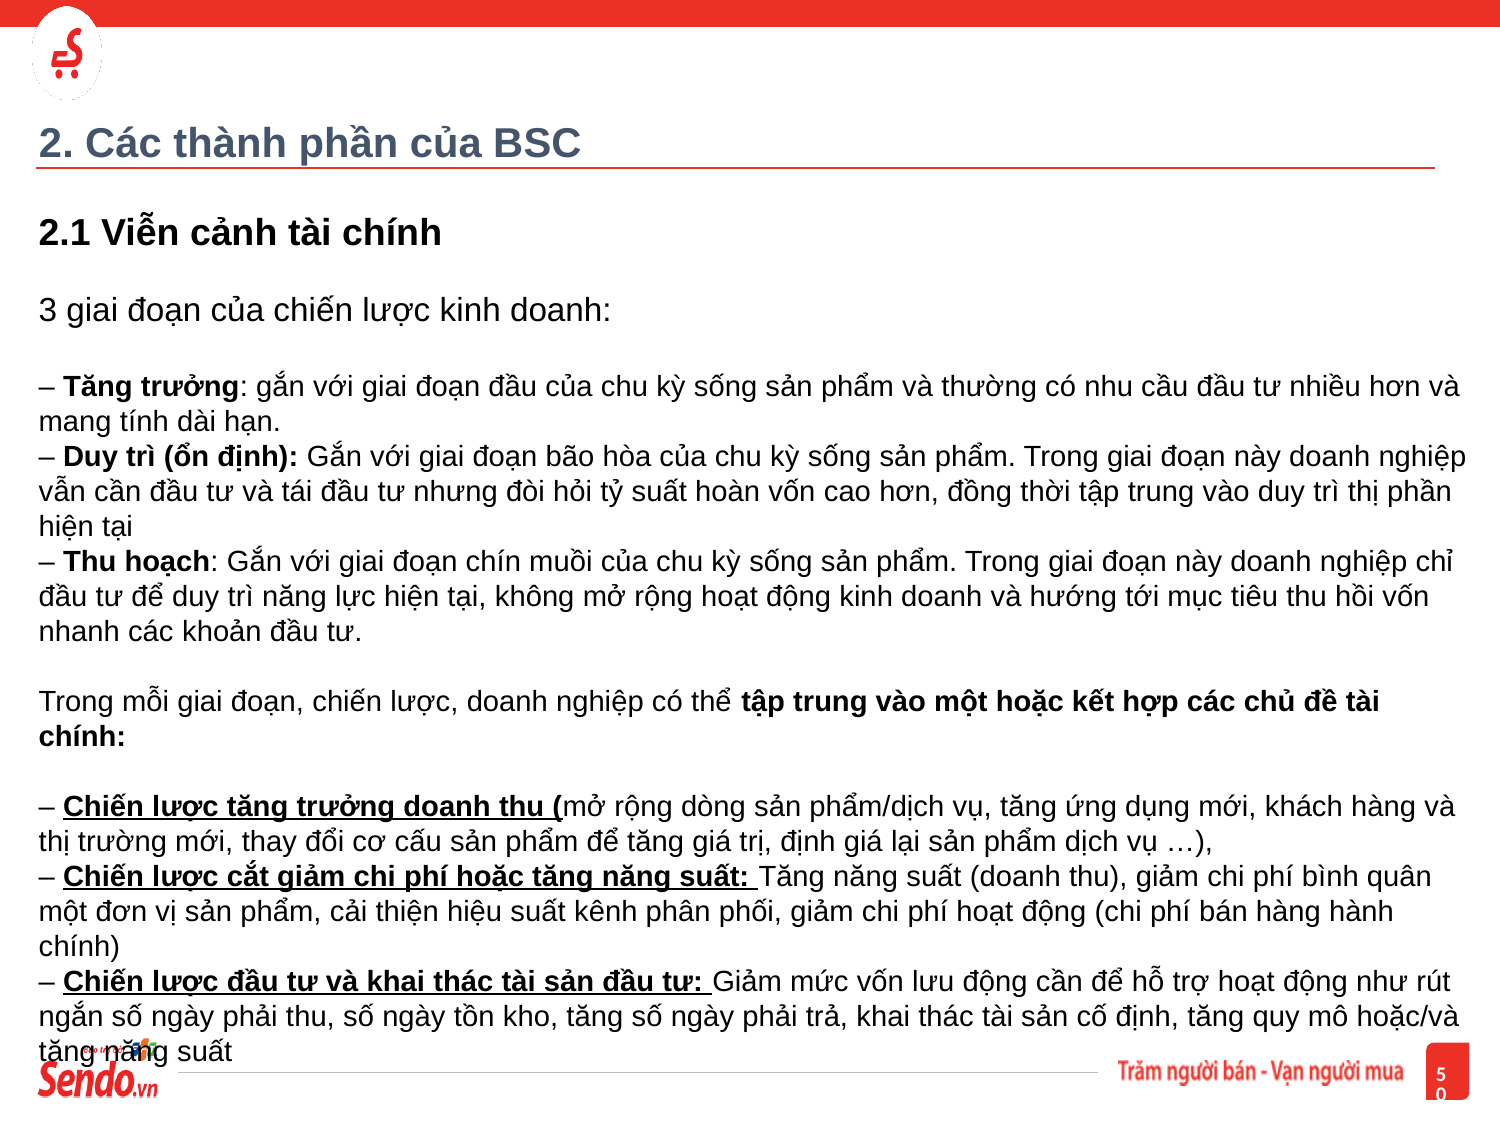

# 2. Các thành phần của BSC

2.1 Viễn cảnh tài chính

3 giai đoạn của chiến lược kinh doanh:

– Tăng trưởng: gắn với giai đoạn đầu của chu kỳ sống sản phẩm và thường có nhu cầu đầu tư nhiều hơn và mang tính dài hạn.
– Duy trì (ổn định): Gắn với giai đoạn bão hòa của chu kỳ sống sản phẩm. Trong giai đoạn này doanh nghiệp vẫn cần đầu tư và tái đầu tư nhưng đòi hỏi tỷ suất hoàn vốn cao hơn, đồng thời tập trung vào duy trì thị phần hiện tại
– Thu hoạch: Gắn với giai đoạn chín muồi của chu kỳ sống sản phẩm. Trong giai đoạn này doanh nghiệp chỉ đầu tư để duy trì năng lực hiện tại, không mở rộng hoạt động kinh doanh và hướng tới mục tiêu thu hồi vốn nhanh các khoản đầu tư.

Trong mỗi giai đoạn, chiến lược, doanh nghiệp có thể tập trung vào một hoặc kết hợp các chủ đề tài chính:

– Chiến lược tăng trưởng doanh thu (mở rộng dòng sản phẩm/dịch vụ, tăng ứng dụng mới, khách hàng và thị trường mới, thay đổi cơ cấu sản phẩm để tăng giá trị, định giá lại sản phẩm dịch vụ …),
– Chiến lược cắt giảm chi phí hoặc tăng năng suất: Tăng năng suất (doanh thu), giảm chi phí bình quân một đơn vị sản phẩm, cải thiện hiệu suất kênh phân phối, giảm chi phí hoạt động (chi phí bán hàng hành chính)
– Chiến lược đầu tư và khai thác tài sản đầu tư: Giảm mức vốn lưu động cần để hỗ trợ hoạt động như rút ngắn số ngày phải thu, số ngày tồn kho, tăng số ngày phải trả, khai thác tài sản cố định, tăng quy mô hoặc/và tăng năng suất